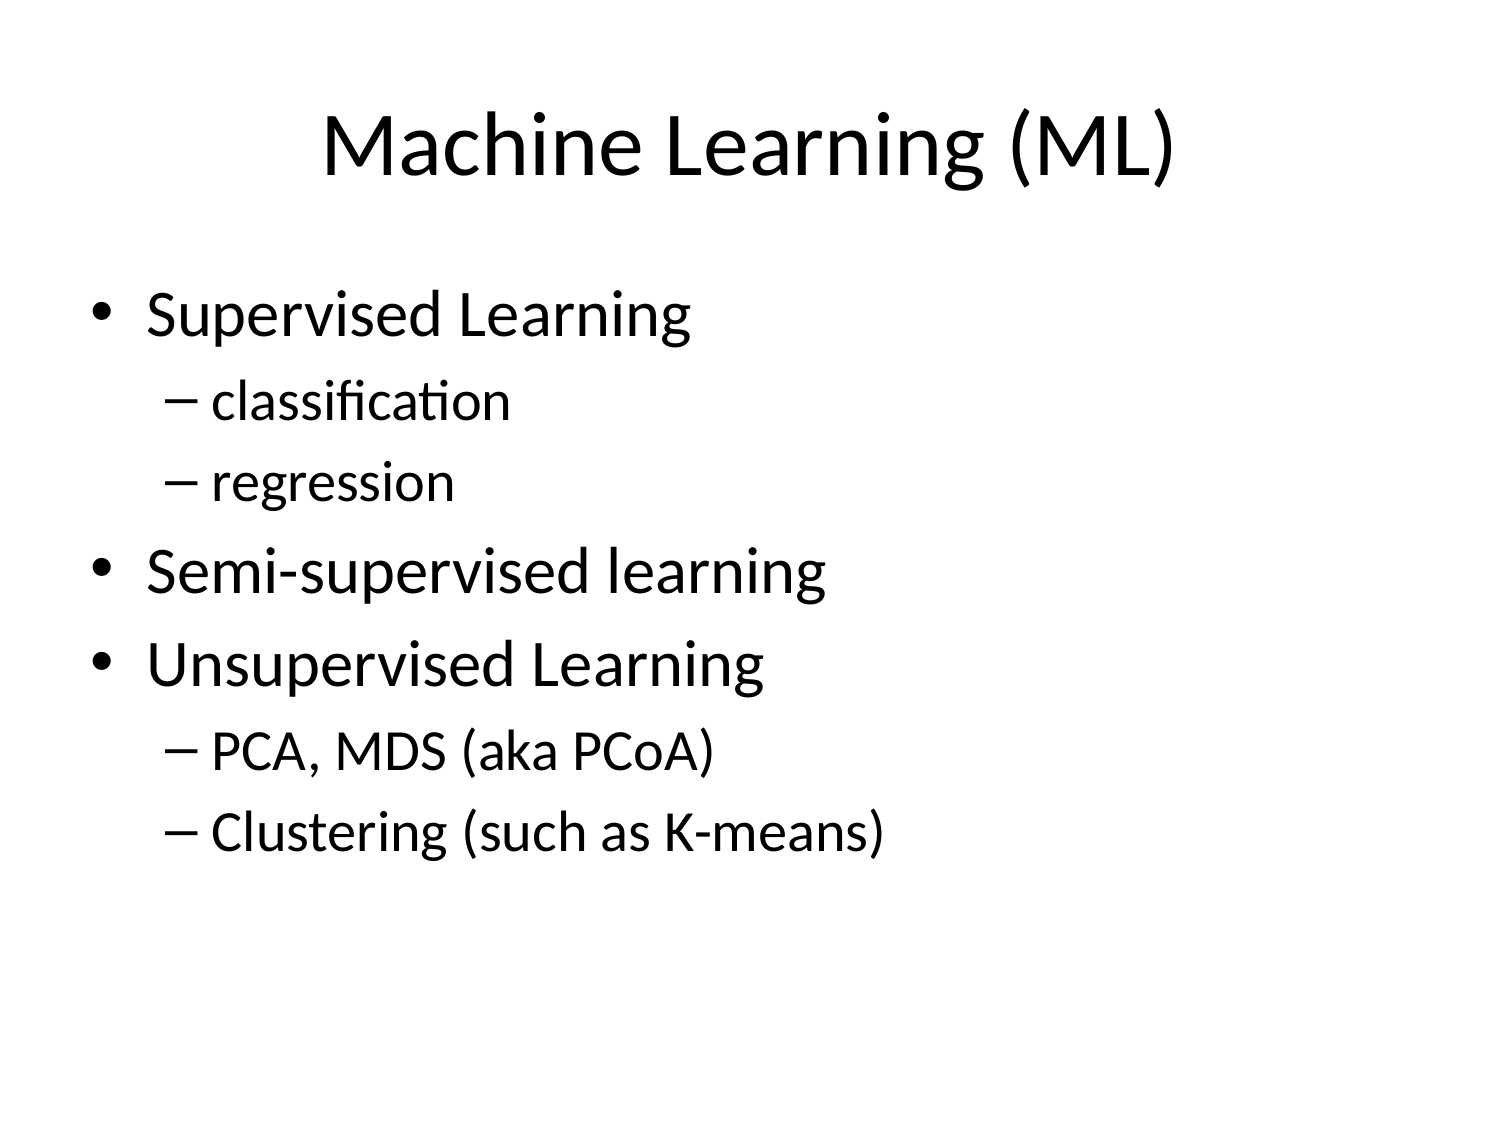

# Machine Learning (ML)
Supervised Learning
classification
regression
Semi-supervised learning
Unsupervised Learning
PCA, MDS (aka PCoA)
Clustering (such as K-means)